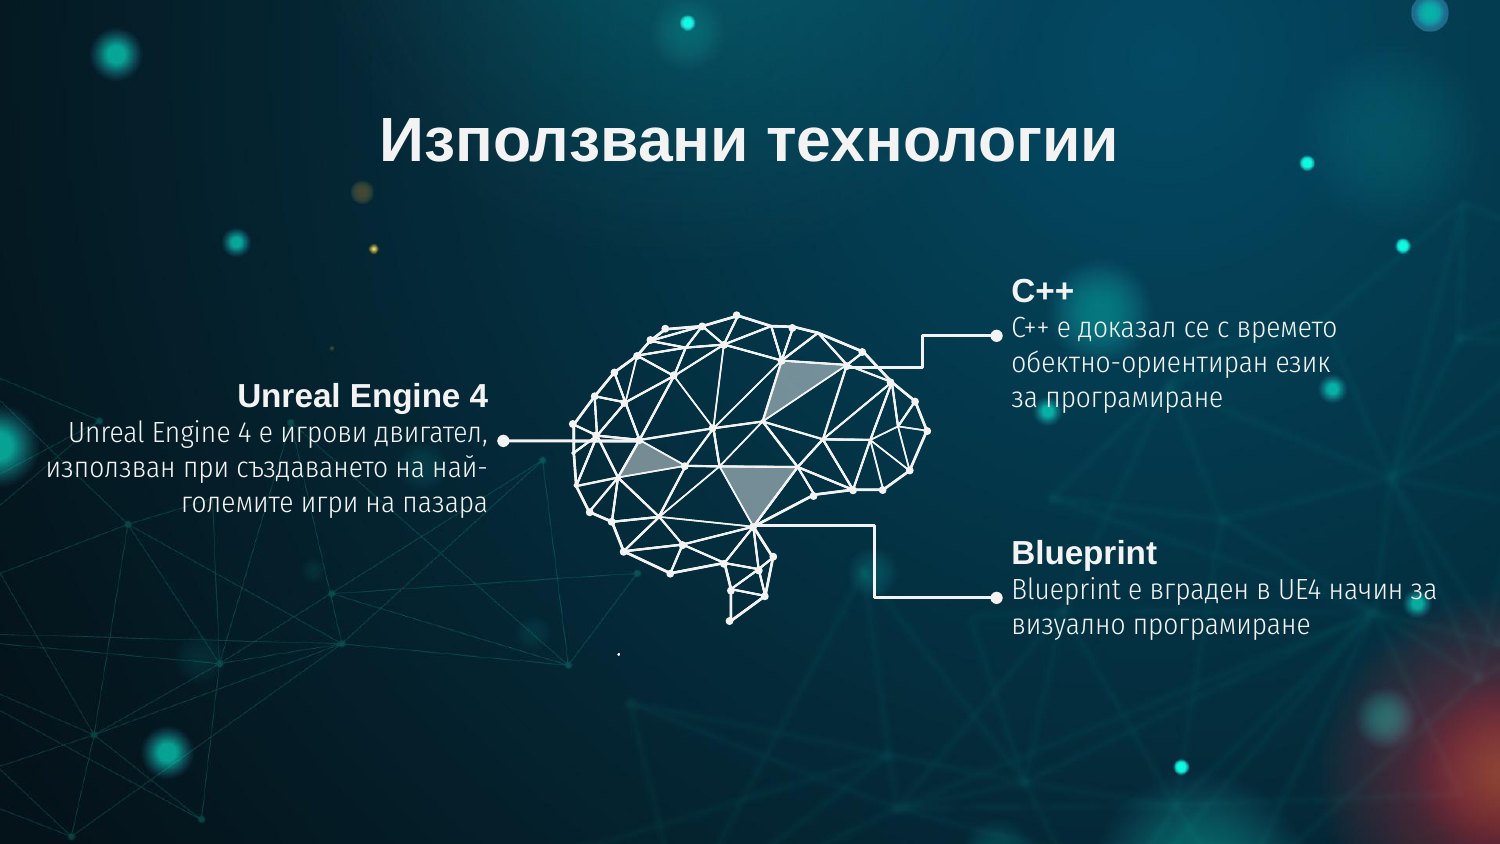

# Използвани технологии
C++
C++ е доказал се с времето обектно-ориентиран език за програмиране

 Unreal Engine 4
Unreal Engine 4 е игрови двигател, използван при създаването на най-големите игри на пазара
Blueprint
Blueprint е вграден в UE4 начин за визуално програмиране